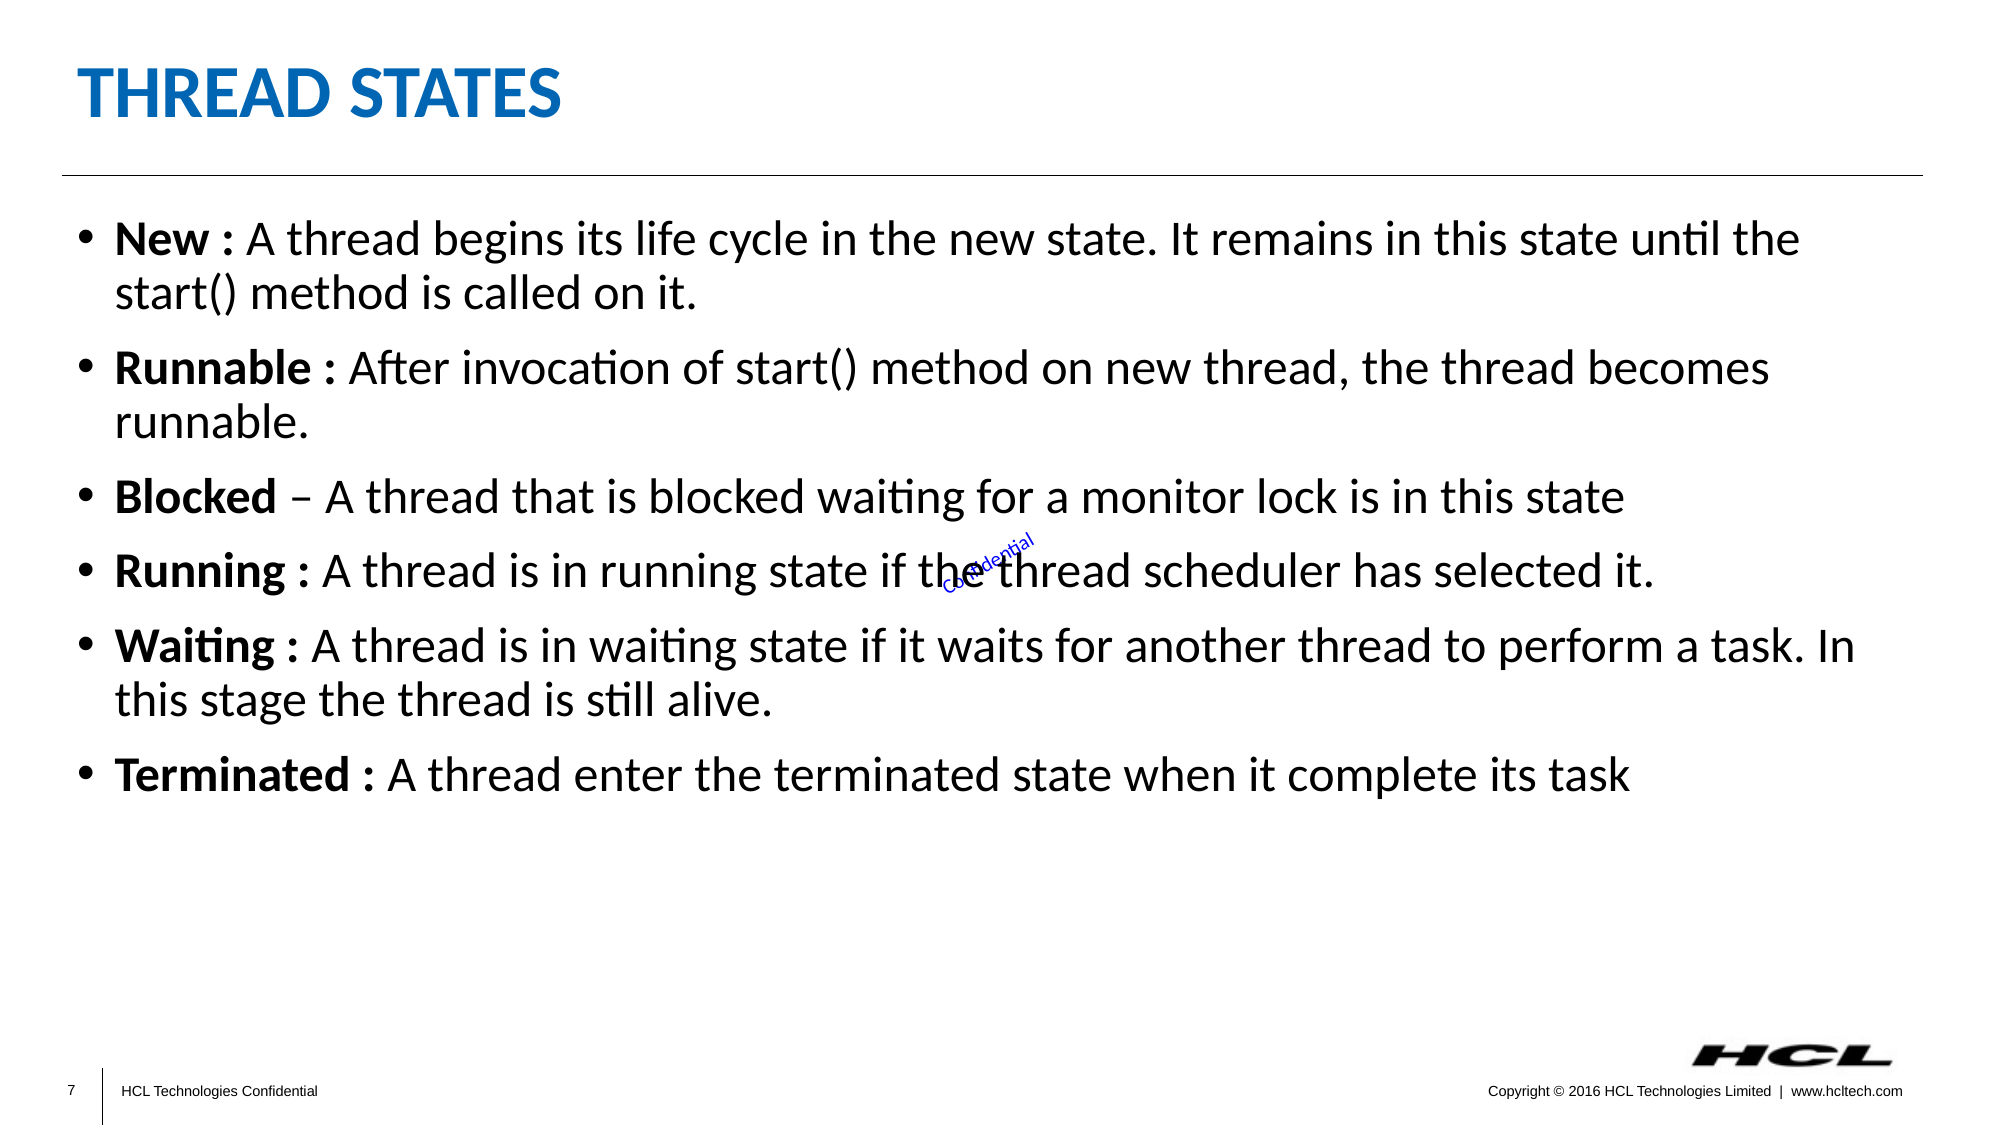

# Thread states
New : A thread begins its life cycle in the new state. It remains in this state until the start() method is called on it.
Runnable : After invocation of start() method on new thread, the thread becomes runnable.
Blocked – A thread that is blocked waiting for a monitor lock is in this state
Running : A thread is in running state if the thread scheduler has selected it.
Waiting : A thread is in waiting state if it waits for another thread to perform a task. In this stage the thread is still alive.
Terminated : A thread enter the terminated state when it complete its task